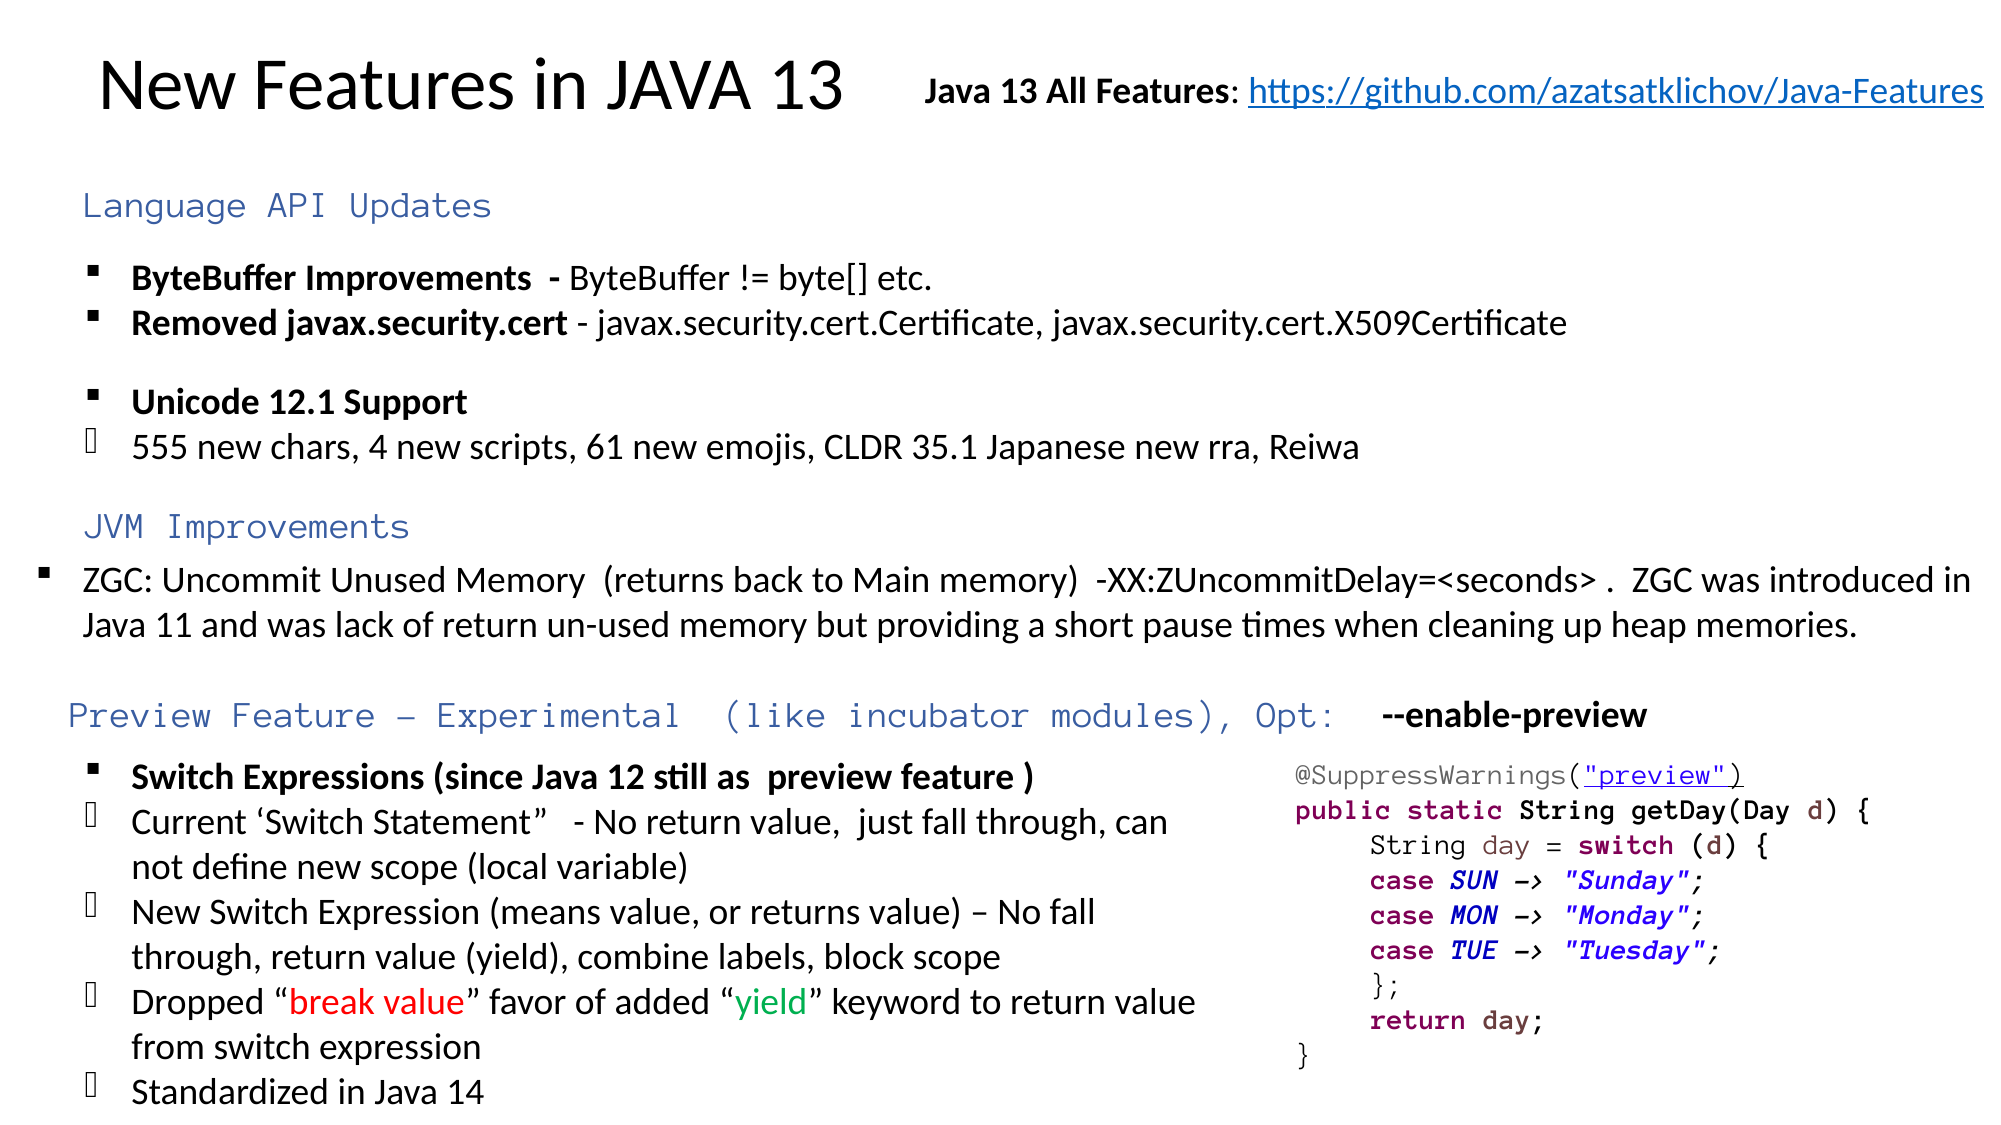

New Features in JAVA 13

Java 13 All Features: https://github.com/azatsatklichov/Java-Features

Language API Updates

ByteBuffer Improvements  - ByteBuffer != byte[] etc.
Removed javax.security.cert - javax.security.cert.Certificate, javax.security.cert.X509Certificate
Unicode 12.1 Support
555 new chars, 4 new scripts, 61 new emojis, CLDR 35.1 Japanese new rra, Reiwa
JVM Improvements
ZGC: Uncommit Unused Memory  (returns back to Main memory)  -XX:ZUncommitDelay=<seconds> .  ZGC was introduced in Java 11 and was lack of return un-used memory but providing a short pause times when cleaning up heap memories.
Preview Feature – Experimental  (like incubator modules), Opt:  --enable-preview

Switch Expressions (since Java 12 still as  preview feature )
Current ‘Switch Statement”   - No return value,  just fall through, can not define new scope (local variable)
New Switch Expression (means value, or returns value) – No fall through, return value (yield), combine labels, block scope
Dropped “break value” favor of added “yield” keyword to return value from switch expression
Standardized in Java 14
@SuppressWarnings("preview")
public static String getDay(Day d) {
String day = switch (d) {
case SUN -> "Sunday";
case MON -> "Monday";
case TUE -> "Tuesday";
};
return day;
}